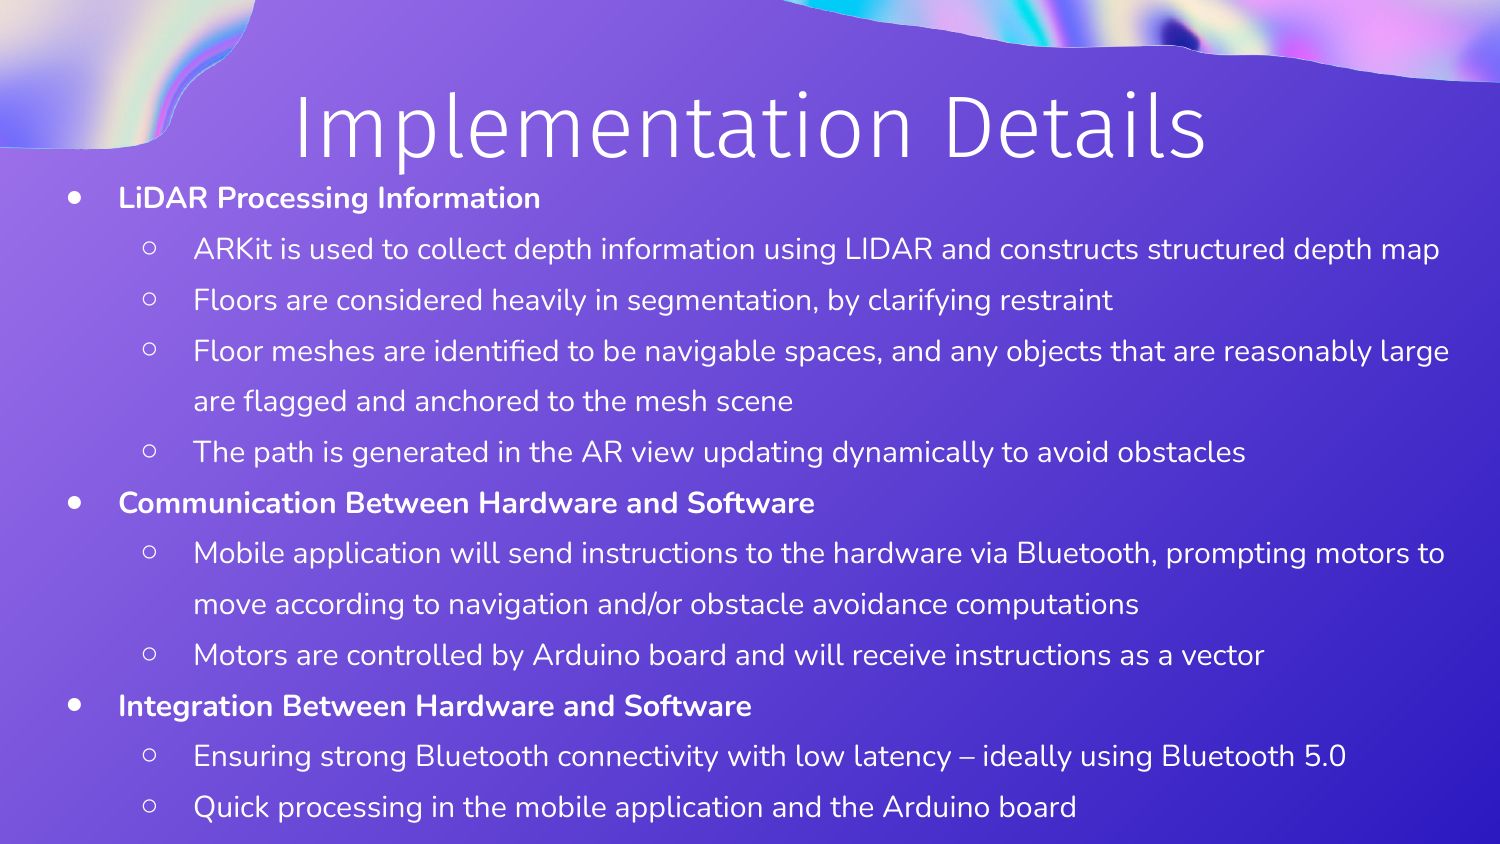

Implementation Details
LiDAR Processing Information
ARKit is used to collect depth information using LIDAR and constructs structured depth map
Floors are considered heavily in segmentation, by clarifying restraint
Floor meshes are identified to be navigable spaces, and any objects that are reasonably large are flagged and anchored to the mesh scene
The path is generated in the AR view updating dynamically to avoid obstacles
Communication Between Hardware and Software
Mobile application will send instructions to the hardware via Bluetooth, prompting motors to move according to navigation and/or obstacle avoidance computations
Motors are controlled by Arduino board and will receive instructions as a vector
Integration Between Hardware and Software
Ensuring strong Bluetooth connectivity with low latency – ideally using Bluetooth 5.0
Quick processing in the mobile application and the Arduino board